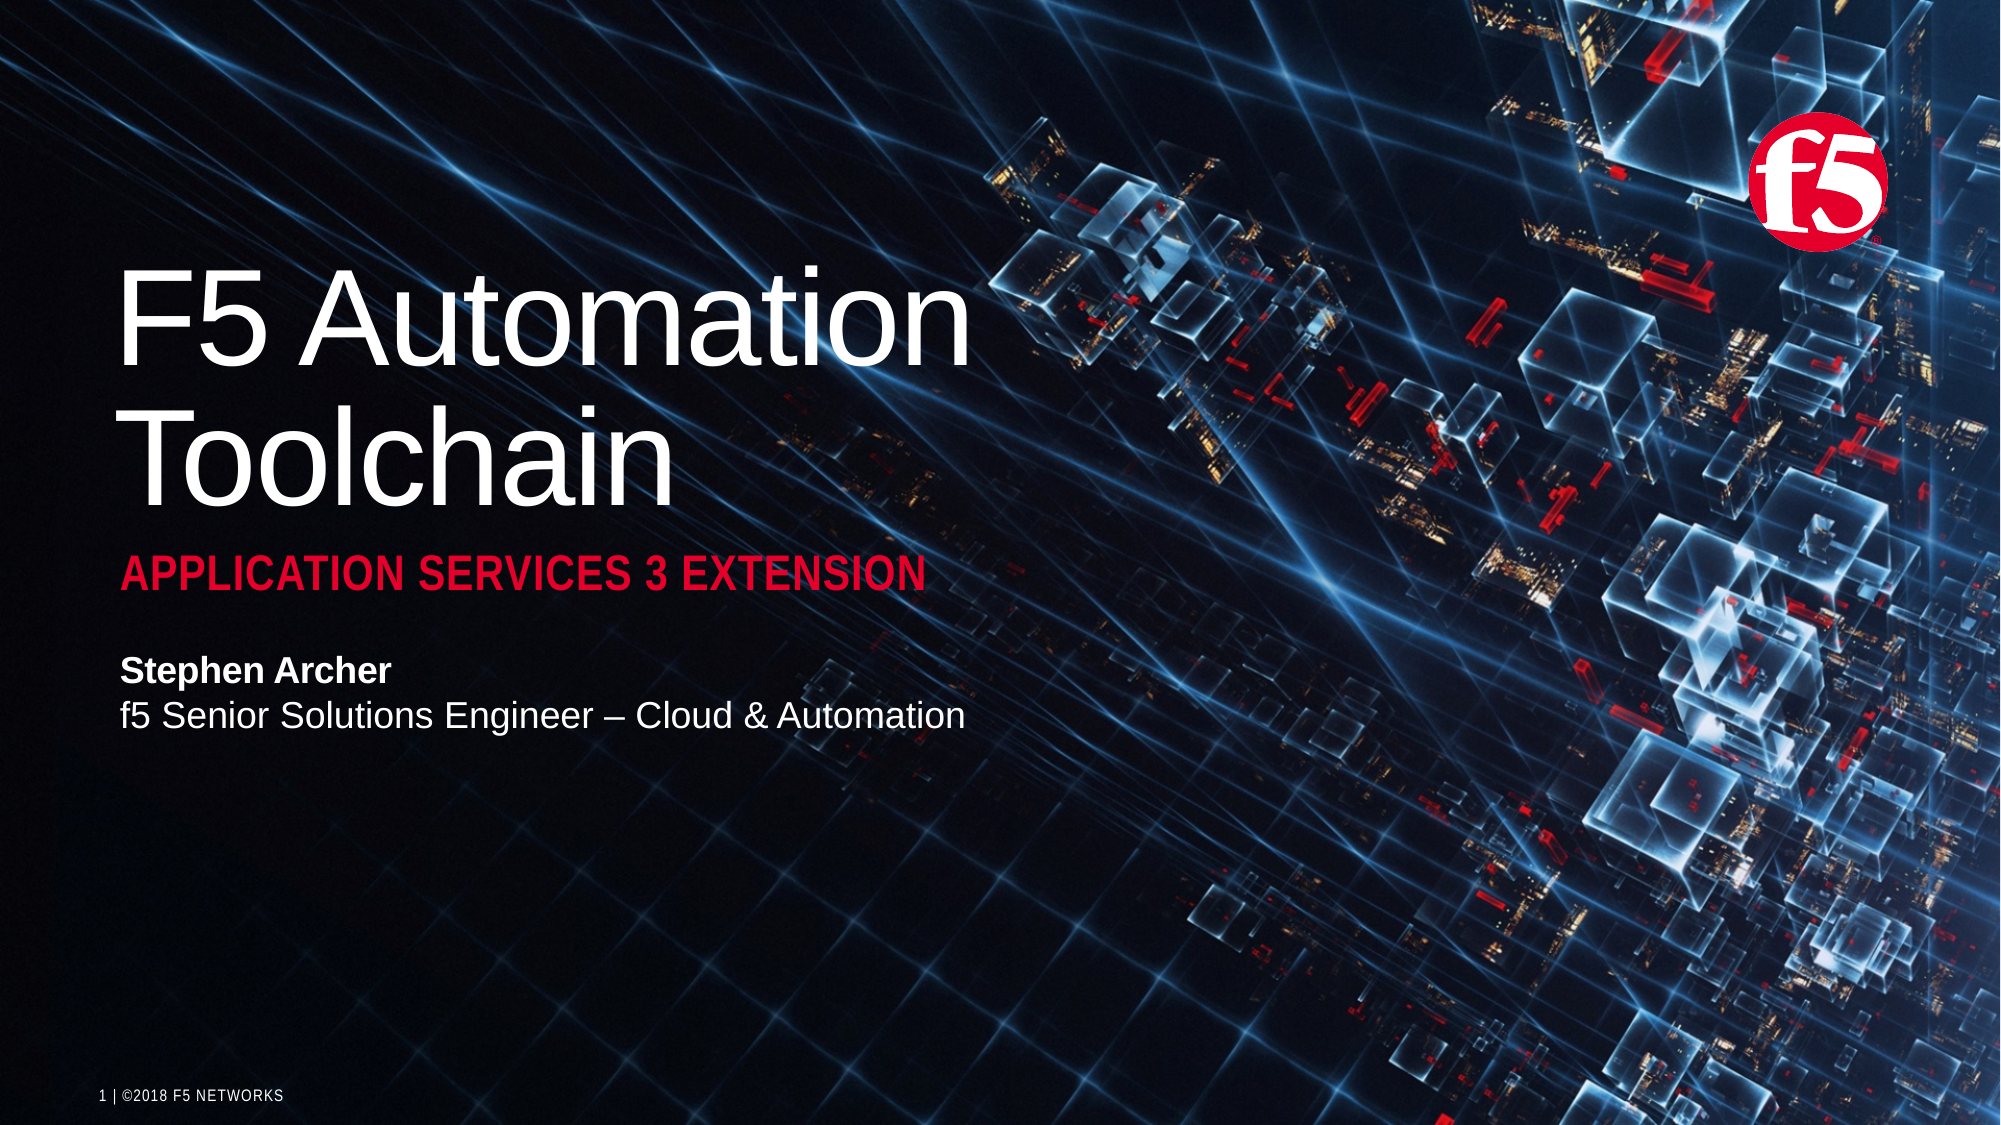

# F5 Automation Toolchain
Application Services 3 Extension
Stephen Archer
f5 Senior Solutions Engineer – Cloud & Automation